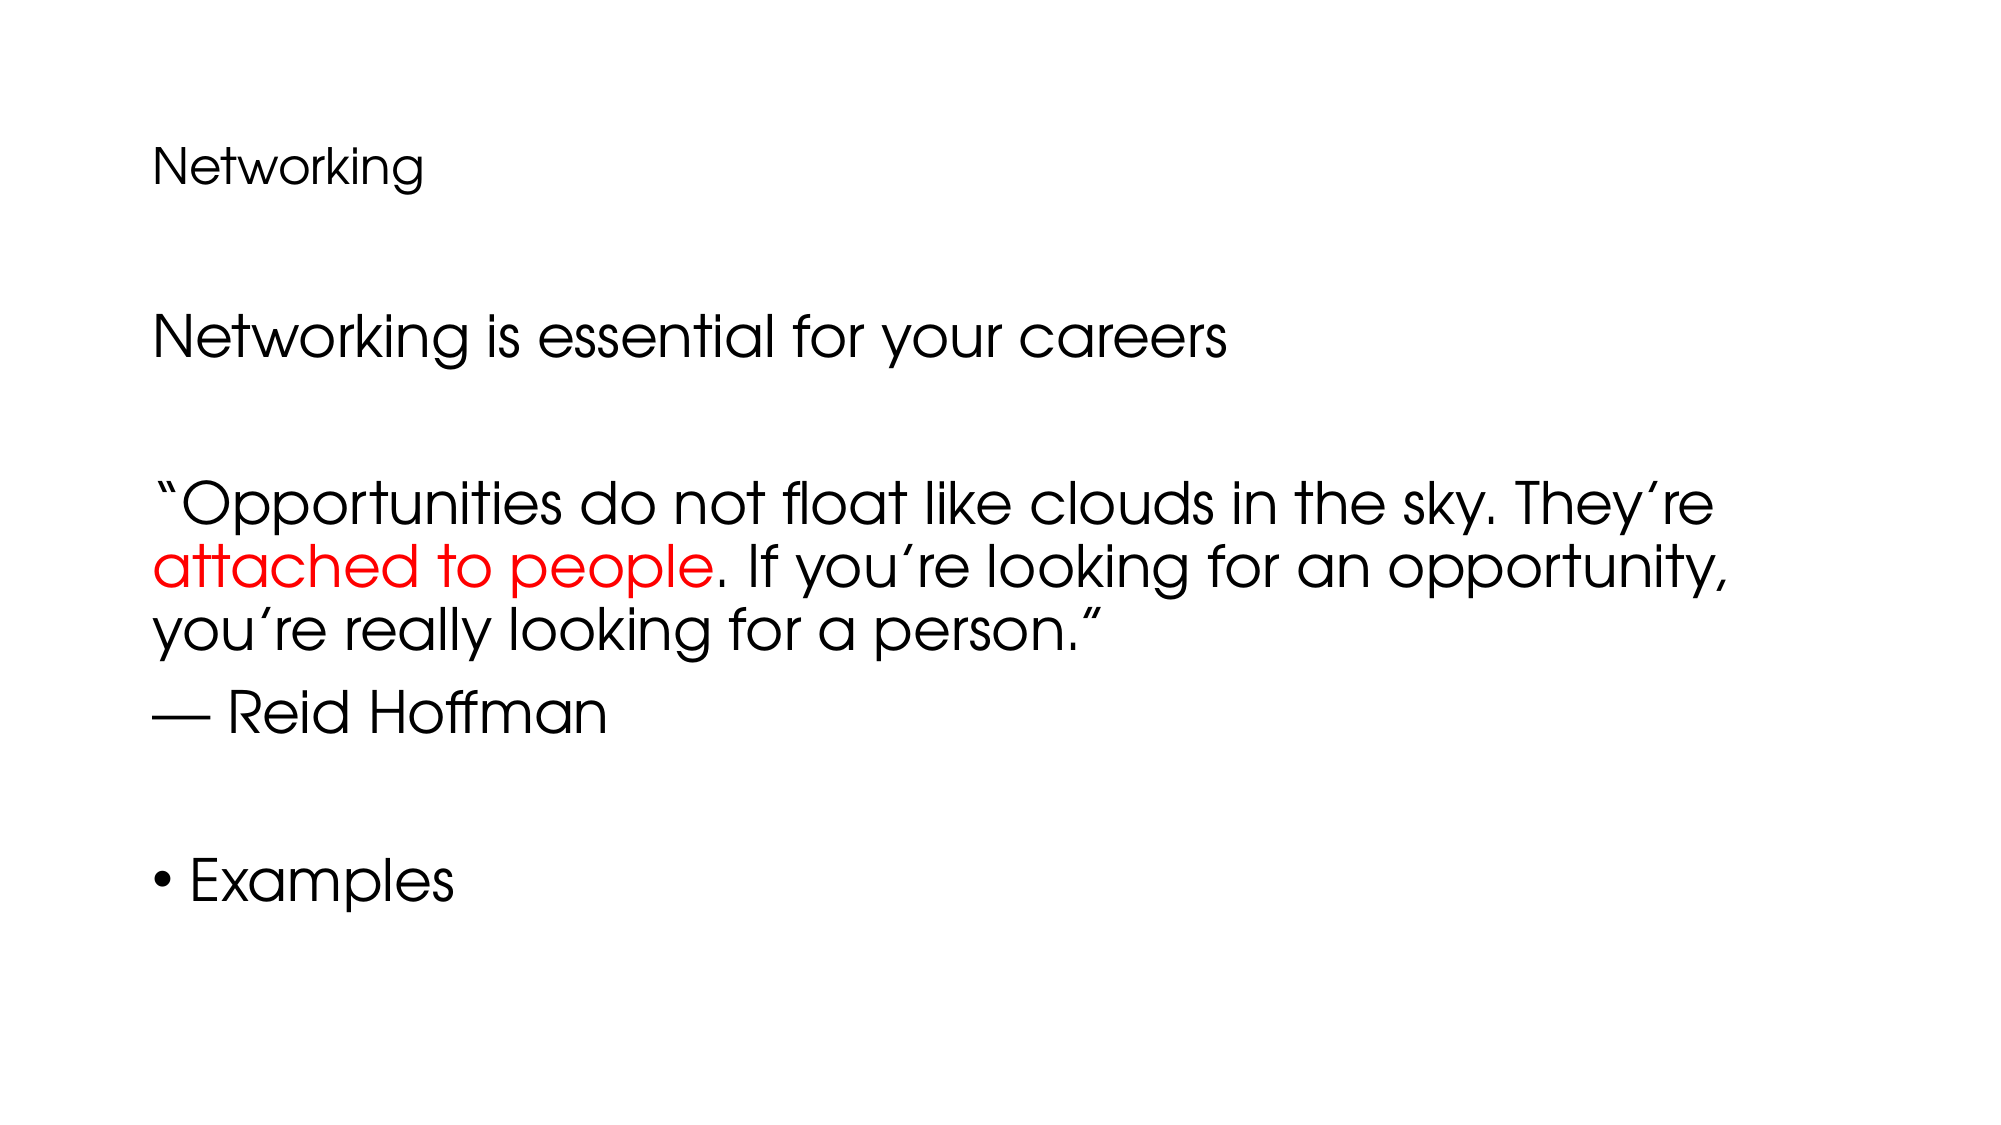

# Networking
Networking is essential for your careers

“Opportunities do not float like clouds in the sky. They’re attached to people. If you’re looking for an opportunity, you’re really looking for a person.”
— Reid Hoffman

Examples